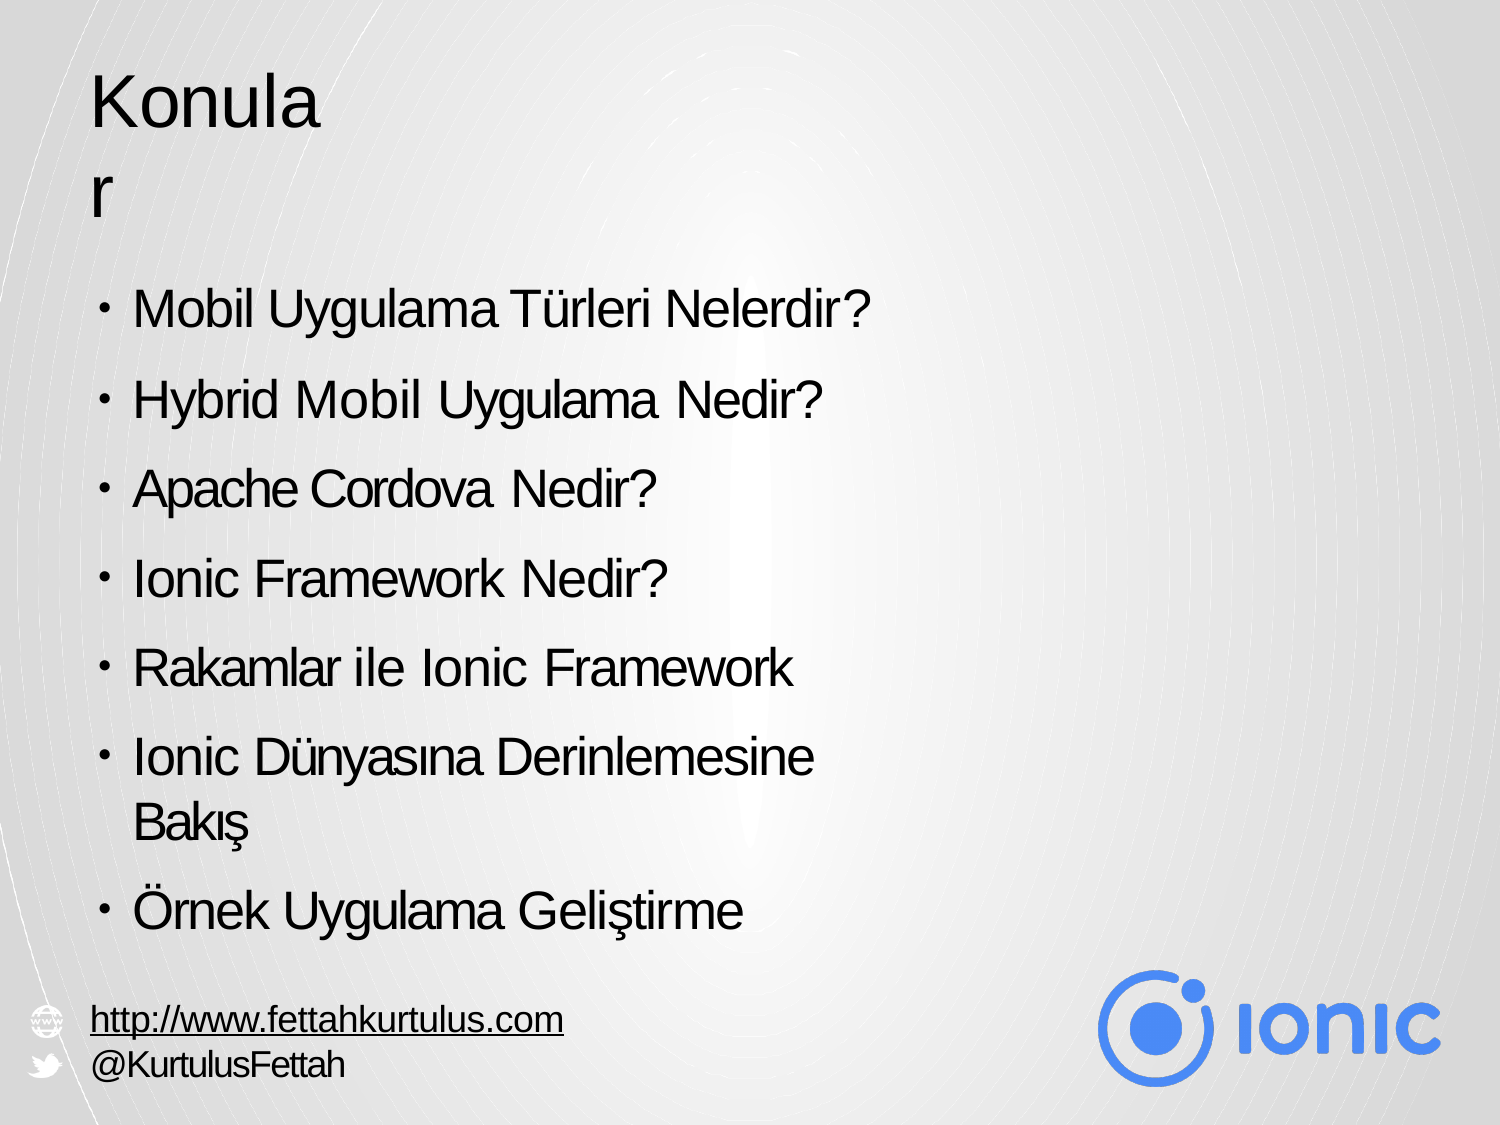

# Konular
Mobil Uygulama Türleri Nelerdir?
Hybrid Mobil Uygulama Nedir?
Apache Cordova Nedir?
Ionic Framework Nedir?
Rakamlar ile Ionic Framework
Ionic Dünyasına Derinlemesine Bakış
Örnek Uygulama Geliştirme

http://www.fettahkurtulus.com
@KurtulusFettah